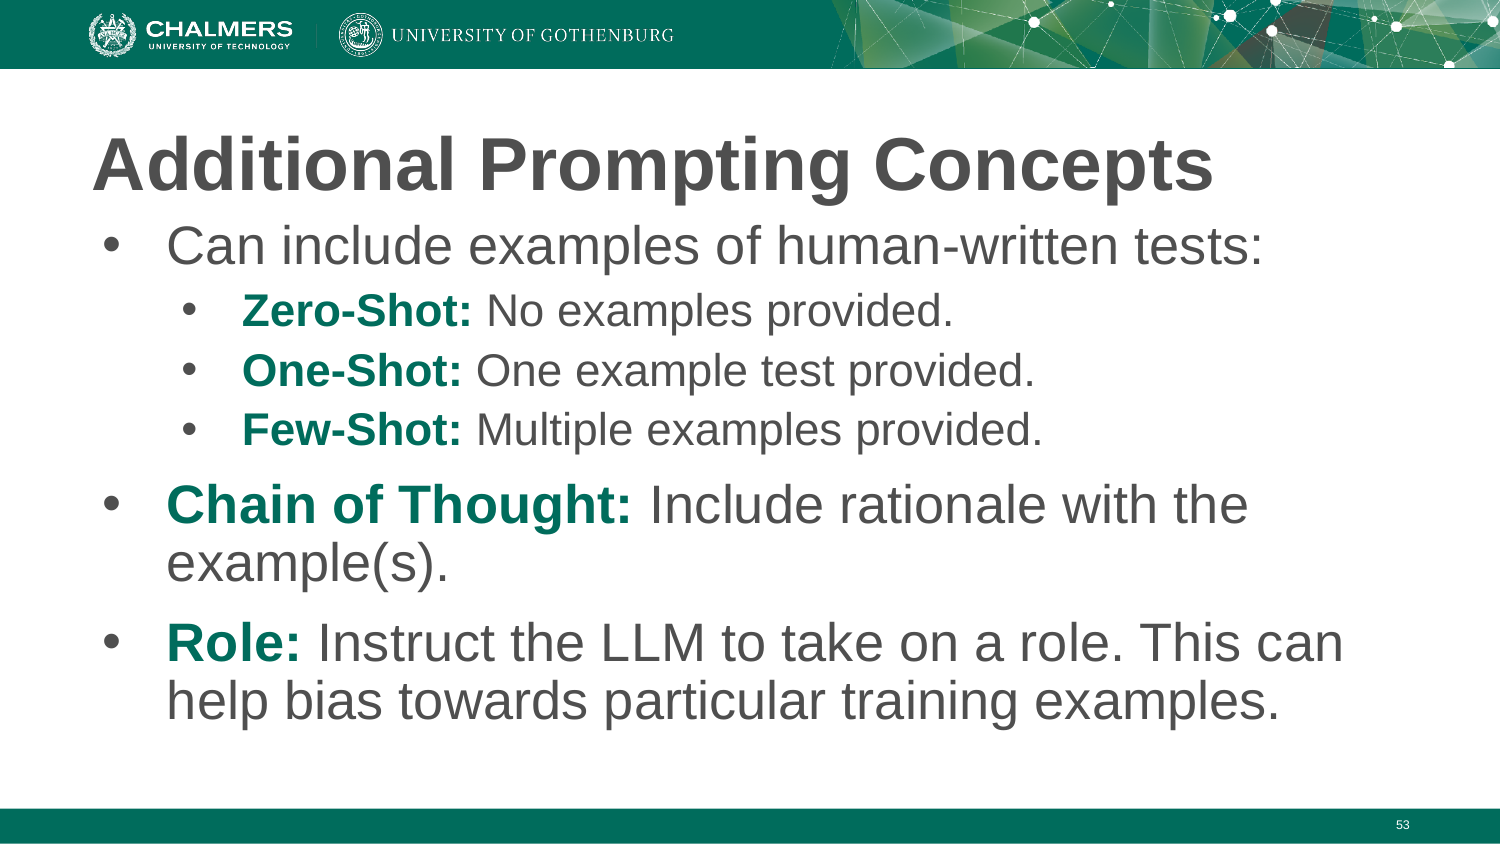

# Additional Prompting Concepts
Can include examples of human-written tests:
Zero-Shot: No examples provided.
One-Shot: One example test provided.
Few-Shot: Multiple examples provided.
Chain of Thought: Include rationale with the example(s).
Role: Instruct the LLM to take on a role. This can help bias towards particular training examples.
53